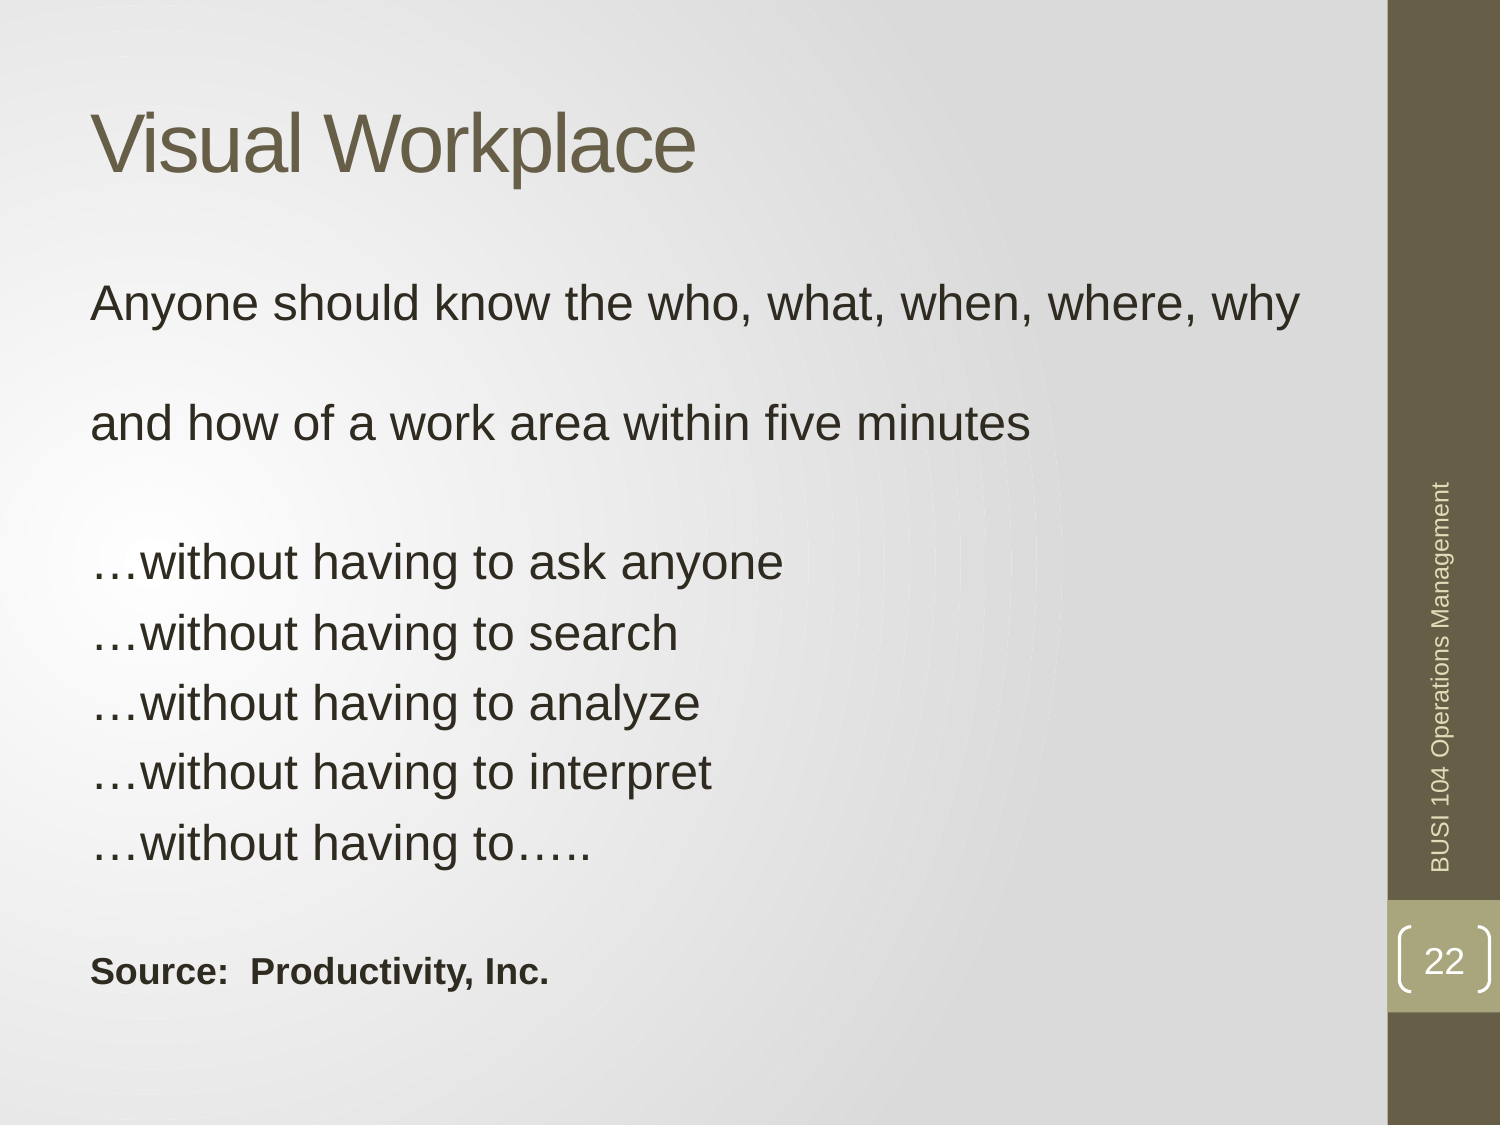

# Visual Workplace
Anyone should know the who, what, when, where, why
and how of a work area within five minutes

…without having to ask anyone
…without having to search
…without having to analyze
…without having to interpret
…without having to…..

Source:  Productivity, Inc.
BUSI 104 Operations Management
22